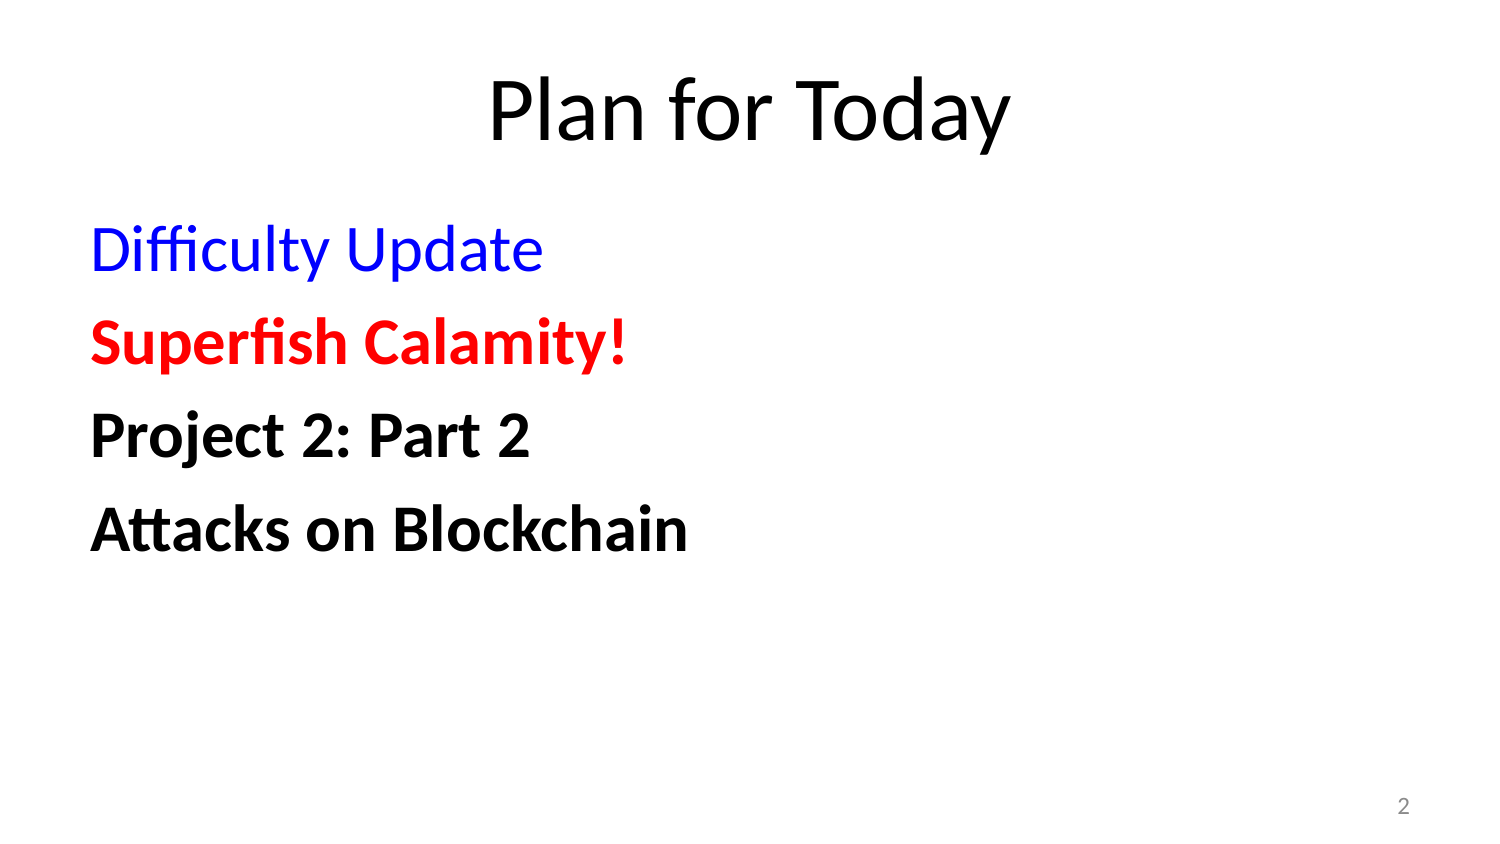

# Plan for Today
Difficulty Update
Superfish Calamity!
Project 2: Part 2
Attacks on Blockchain
2